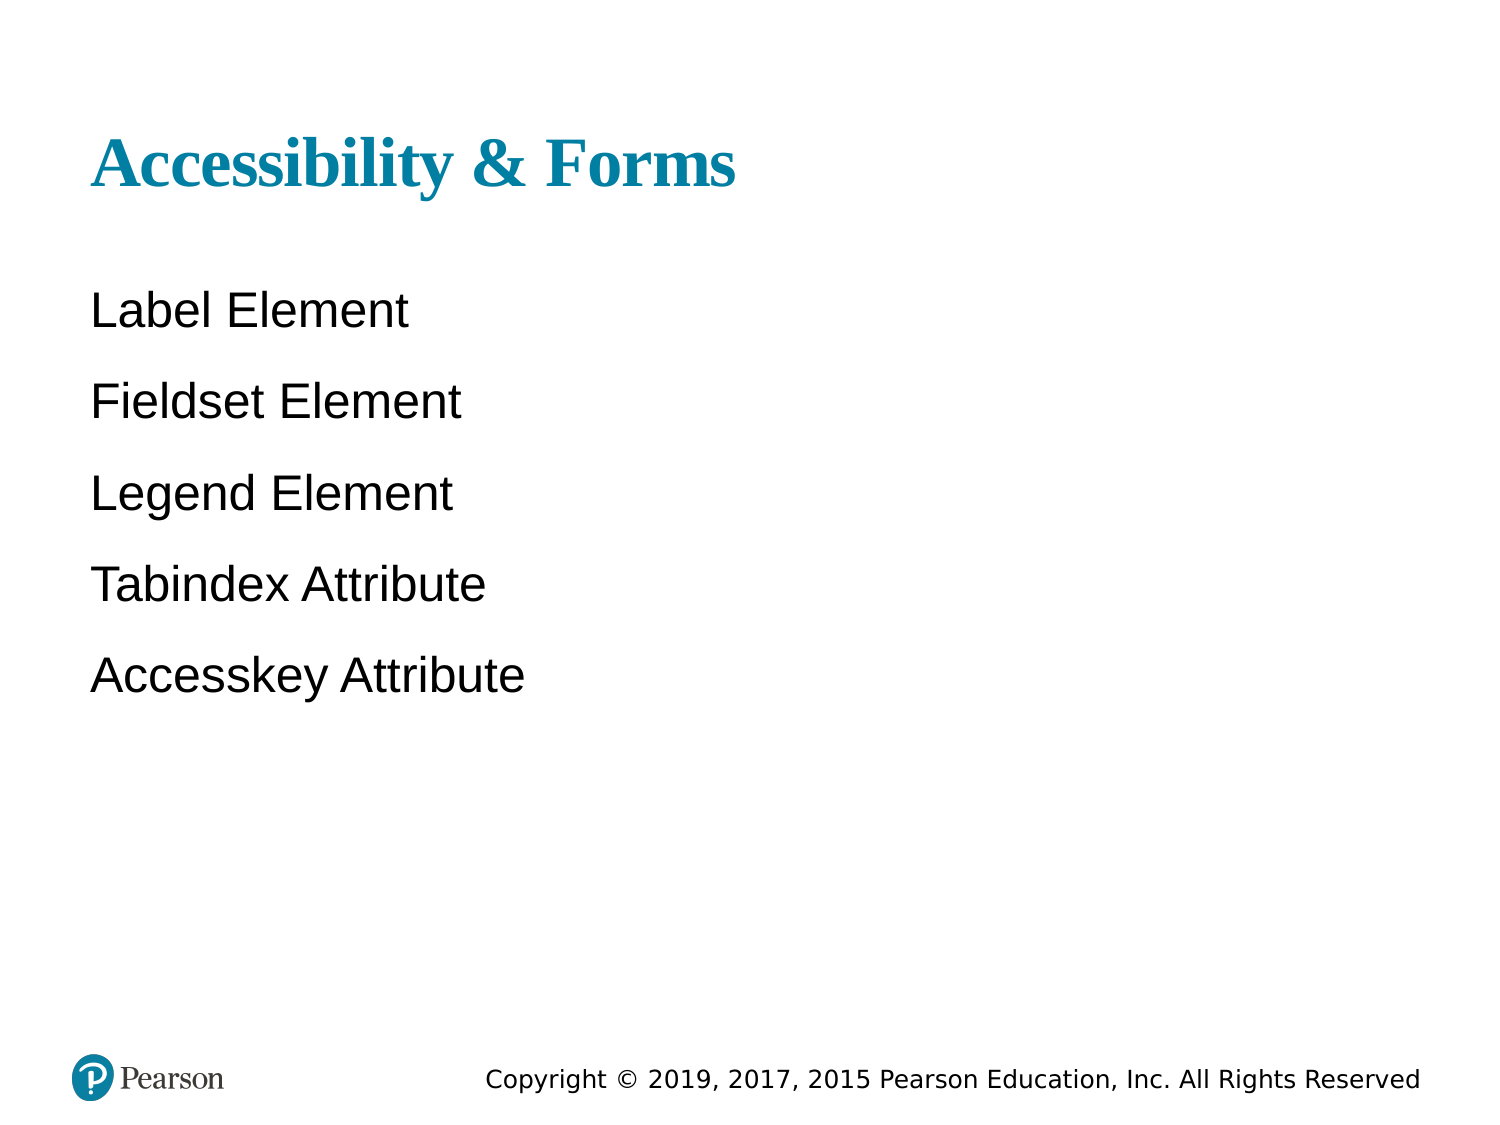

# Accessibility & Forms
Label Element
Fieldset Element
Legend Element
Tabindex Attribute
Accesskey Attribute